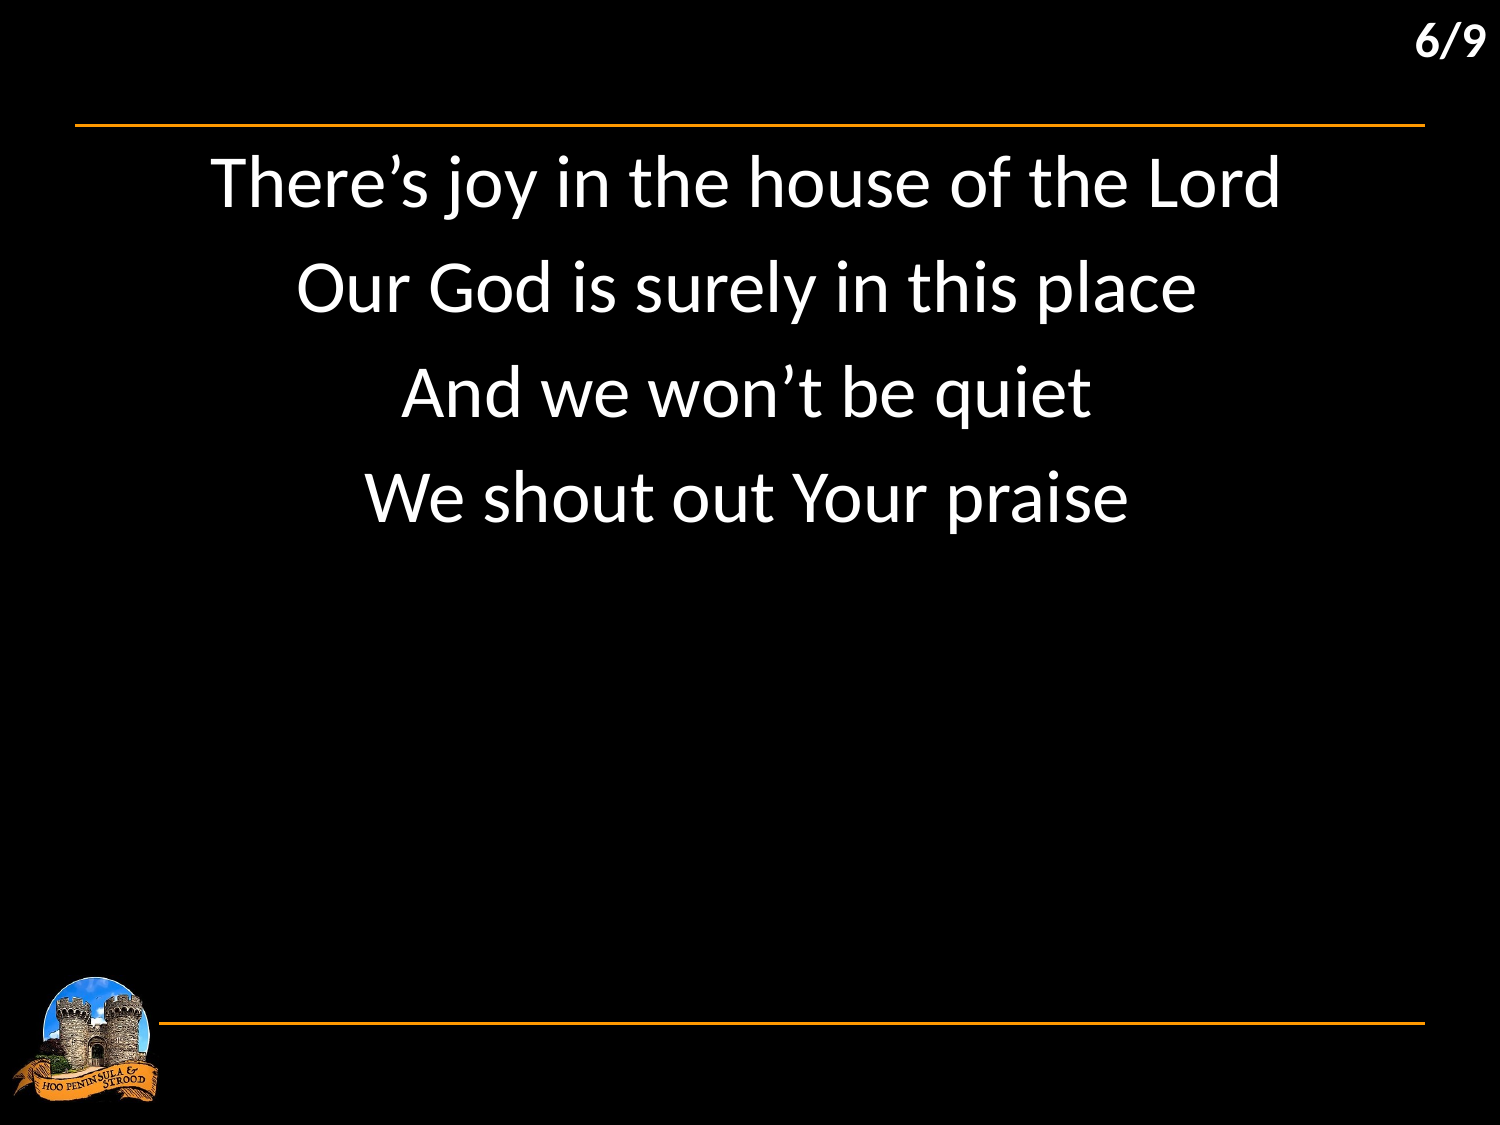

6/9
There’s joy in the house of the Lord
Our God is surely in this place
And we won’t be quiet
We shout out Your praise